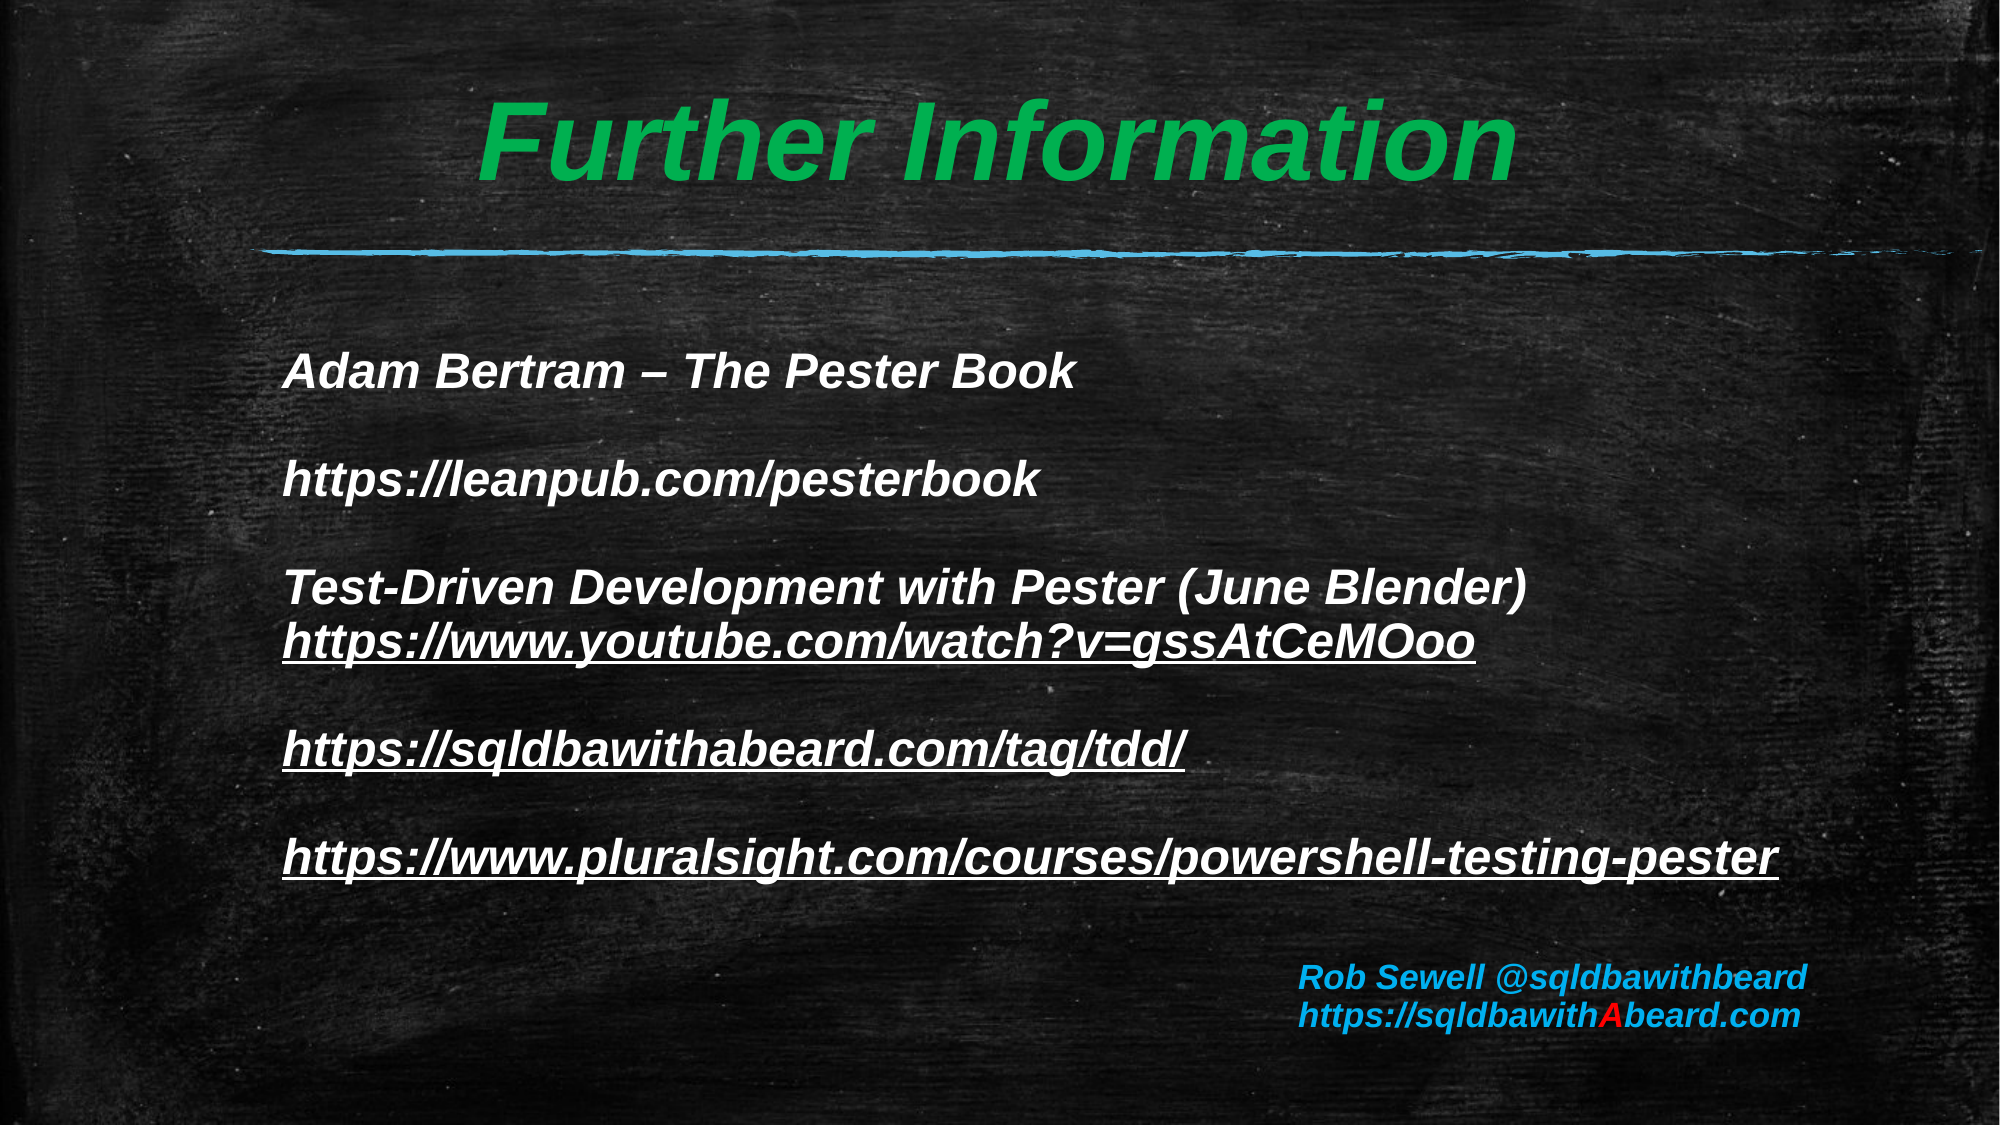

# Further Information
Adam Bertram – The Pester Book

https://leanpub.com/pesterbook

Test-Driven Development with Pester (June Blender)
https://www.youtube.com/watch?v=gssAtCeMOoo

https://sqldbawithabeard.com/tag/tdd/

https://www.pluralsight.com/courses/powershell-testing-pester
Rob Sewell @sqldbawithbeard https://sqldbawithAbeard.com